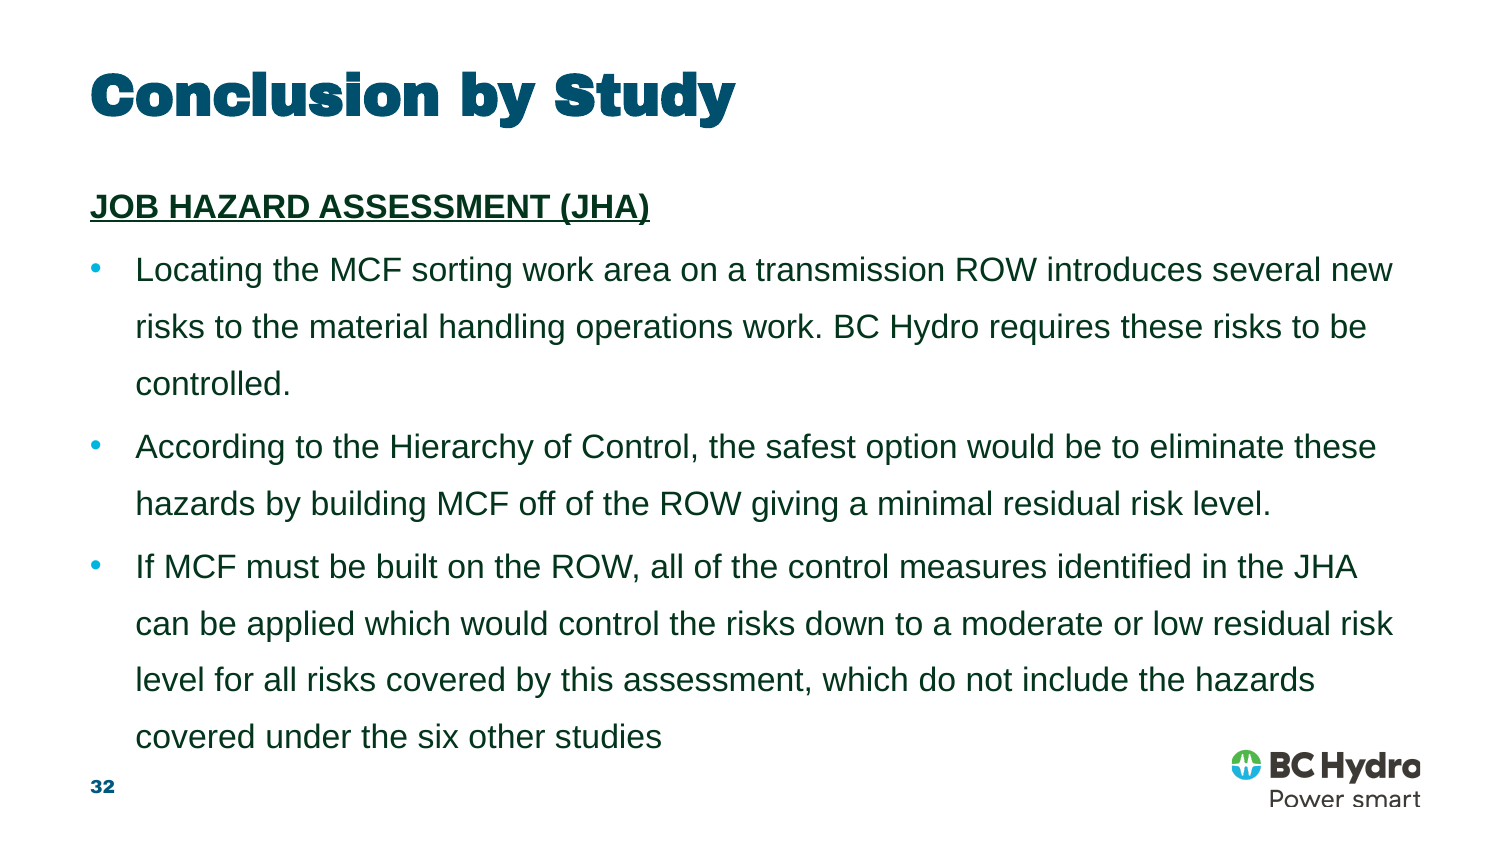

# Conclusion by Study
Job Hazard Assessment (JHA)
Locating the MCF sorting work area on a transmission ROW introduces several new risks to the material handling operations work. BC Hydro requires these risks to be controlled.
According to the Hierarchy of Control, the safest option would be to eliminate these hazards by building MCF off of the ROW giving a minimal residual risk level.
If MCF must be built on the ROW, all of the control measures identified in the JHA can be applied which would control the risks down to a moderate or low residual risk level for all risks covered by this assessment, which do not include the hazards covered under the six other studies
32